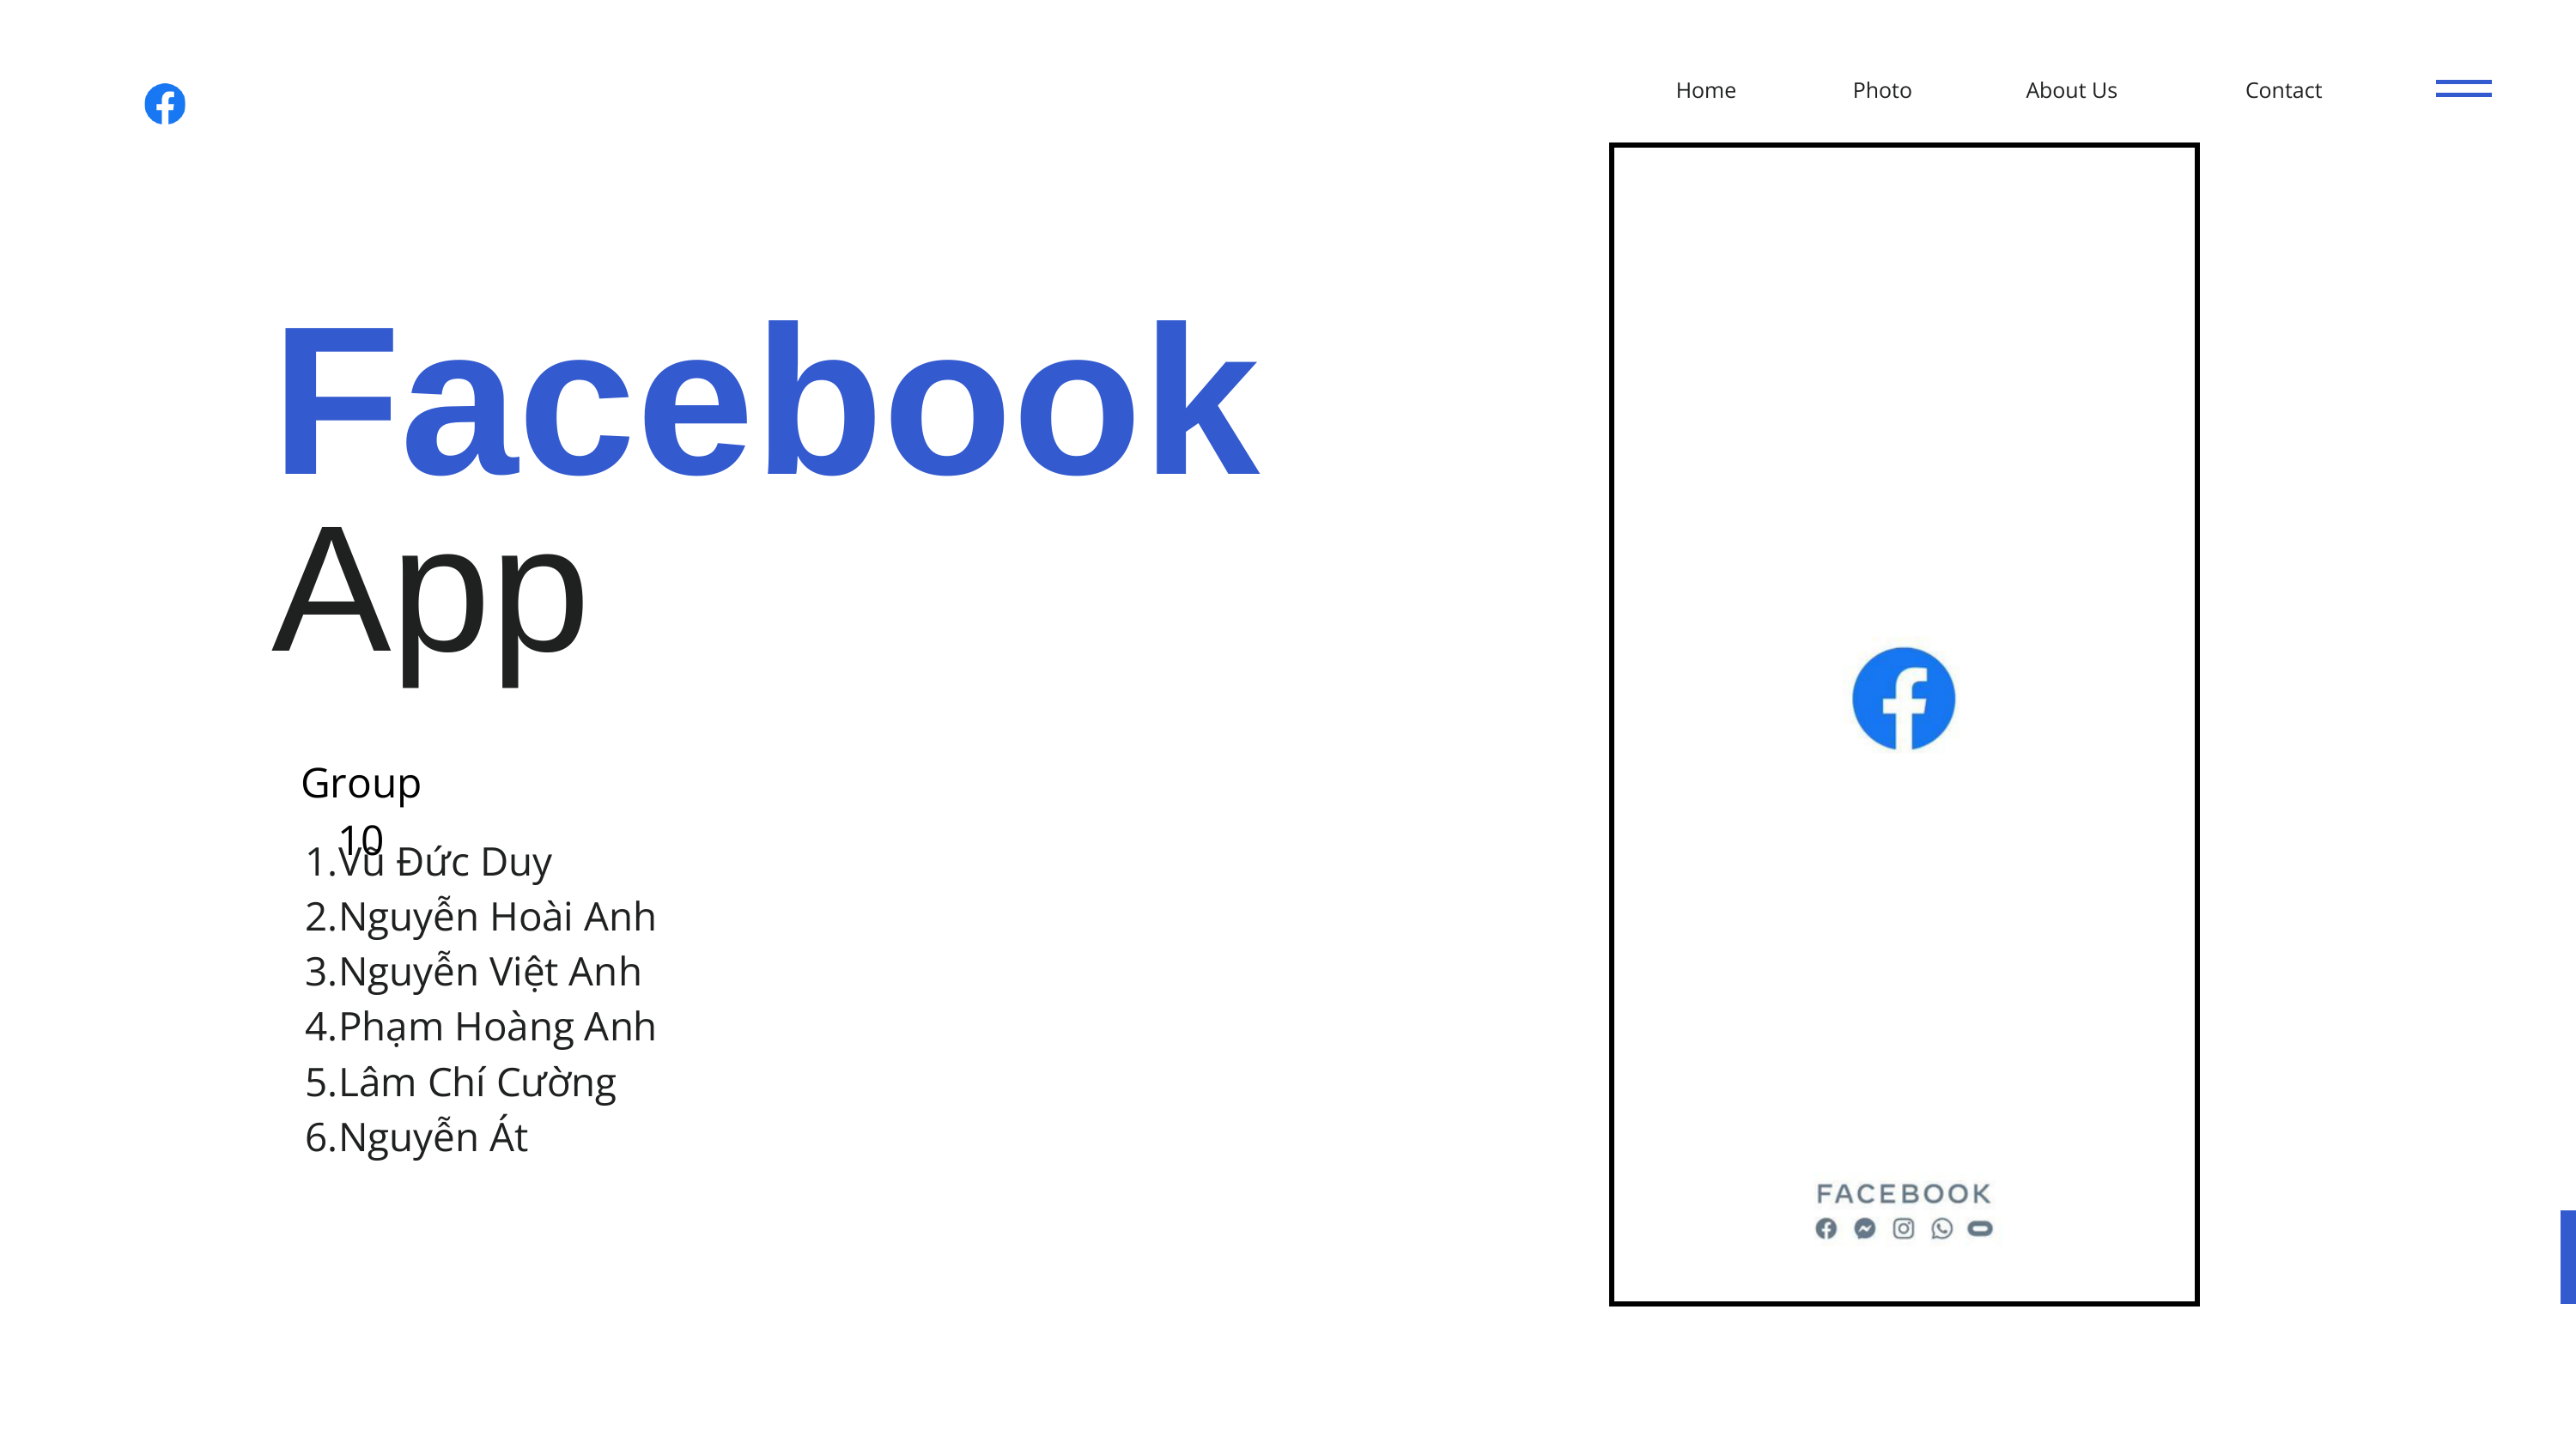

Home
Photo
About Us
Contact

Facebook
App
Group 10
Vũ Đức Duy
Nguyễn Hoài Anh
Nguyễn Việt Anh
Phạm Hoàng Anh
Lâm Chí Cường
Nguyễn Át